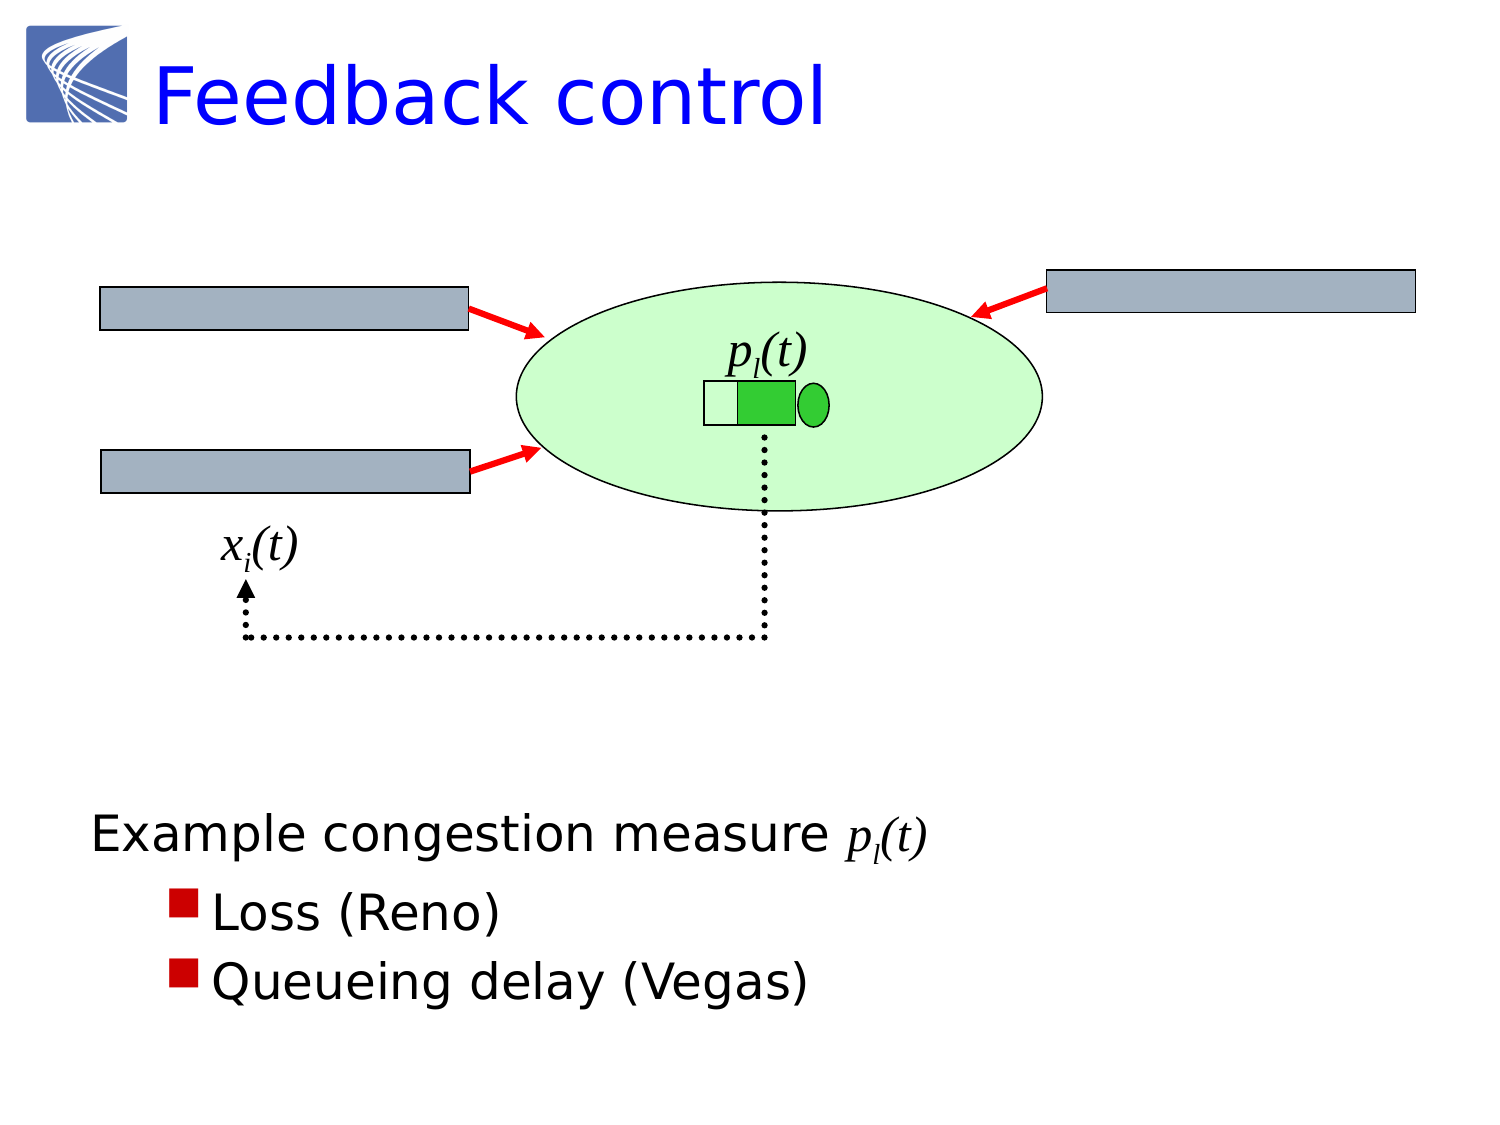

# Feedback control

pl(t)

xi(t)
Example congestion measure pl(t)
Loss (Reno)
Queueing delay (Vegas)